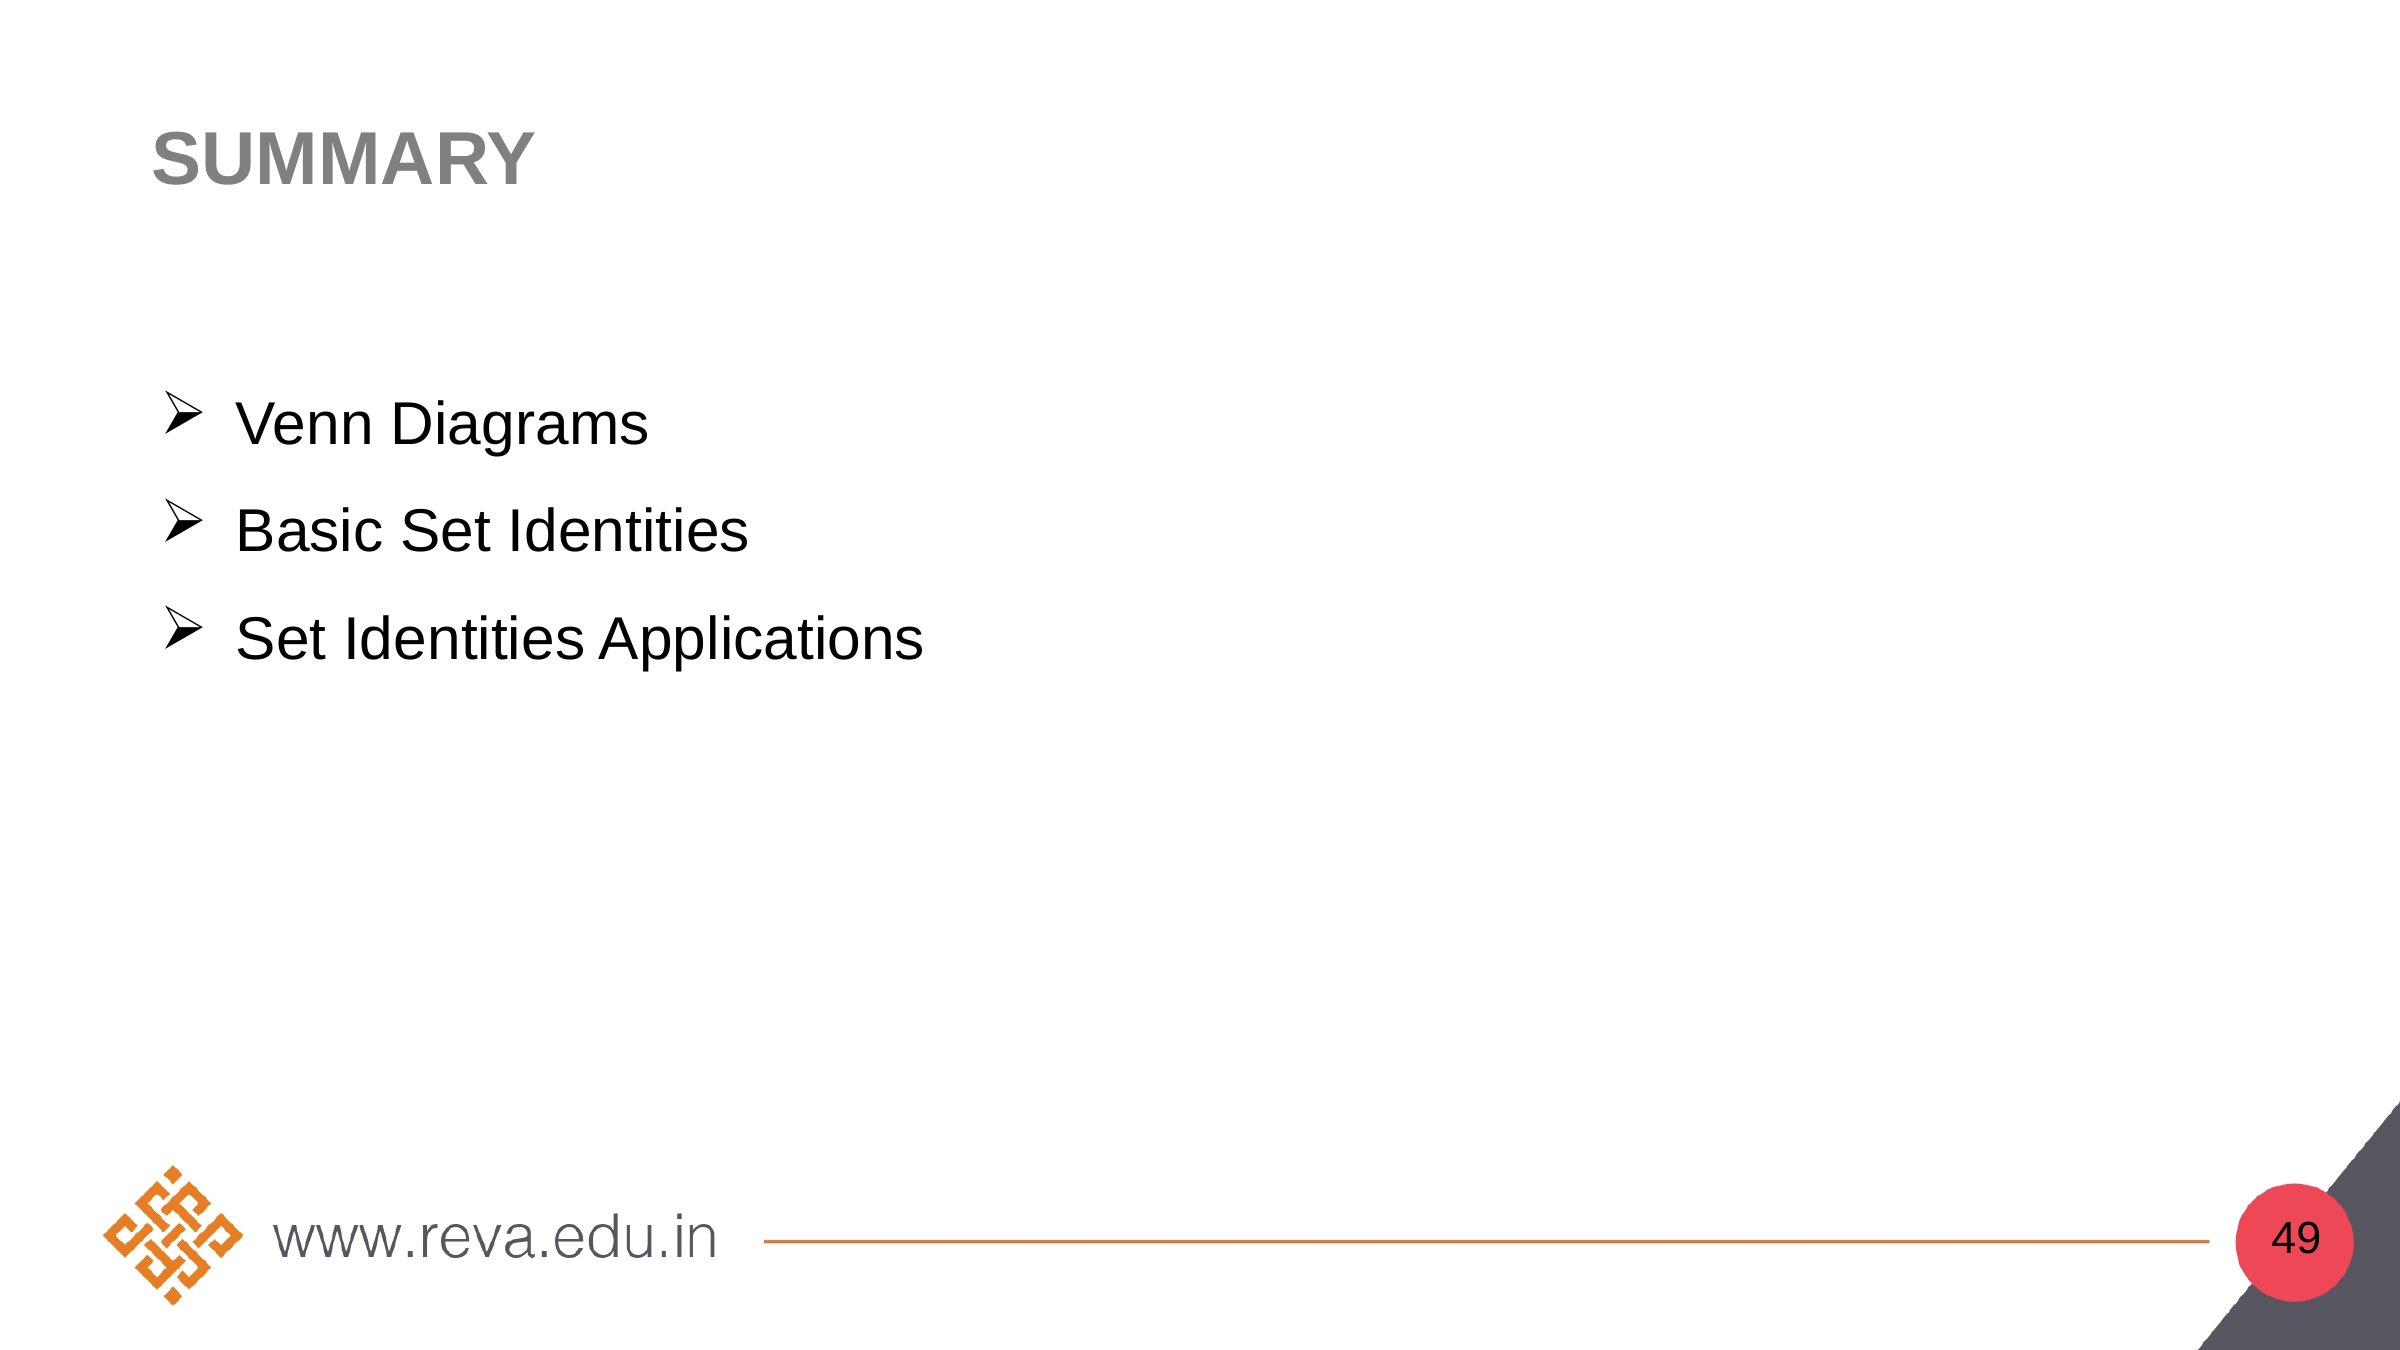

# SUMMARY
Venn Diagrams
Basic Set Identities
Set Identities Applications

49